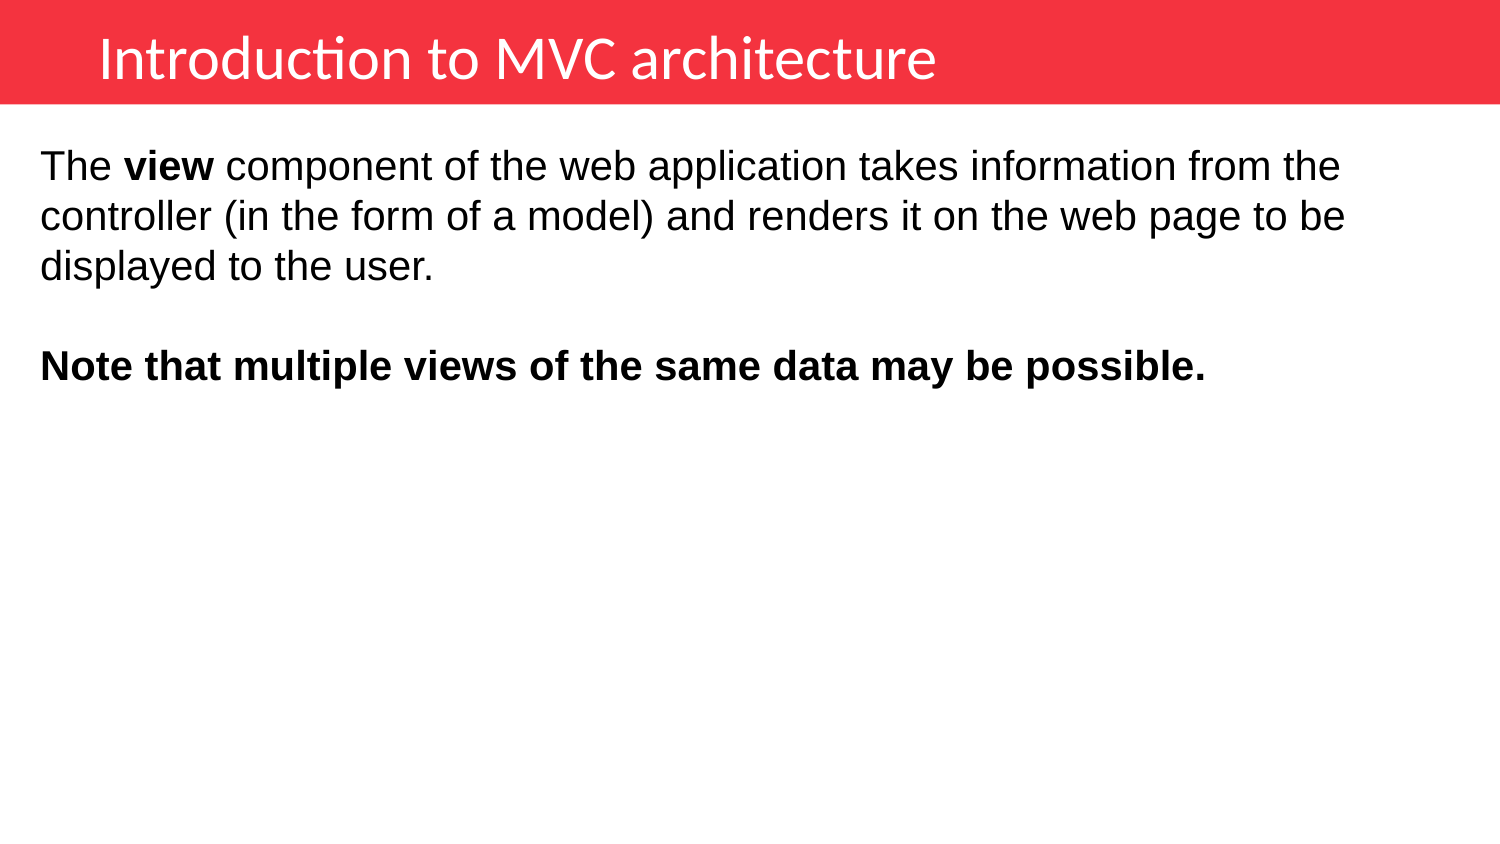

Introduction to MVC architecture

The view component of the web application takes information from the controller (in the form of a model) and renders it on the web page to be displayed to the user.

Note that multiple views of the same data may be possible.